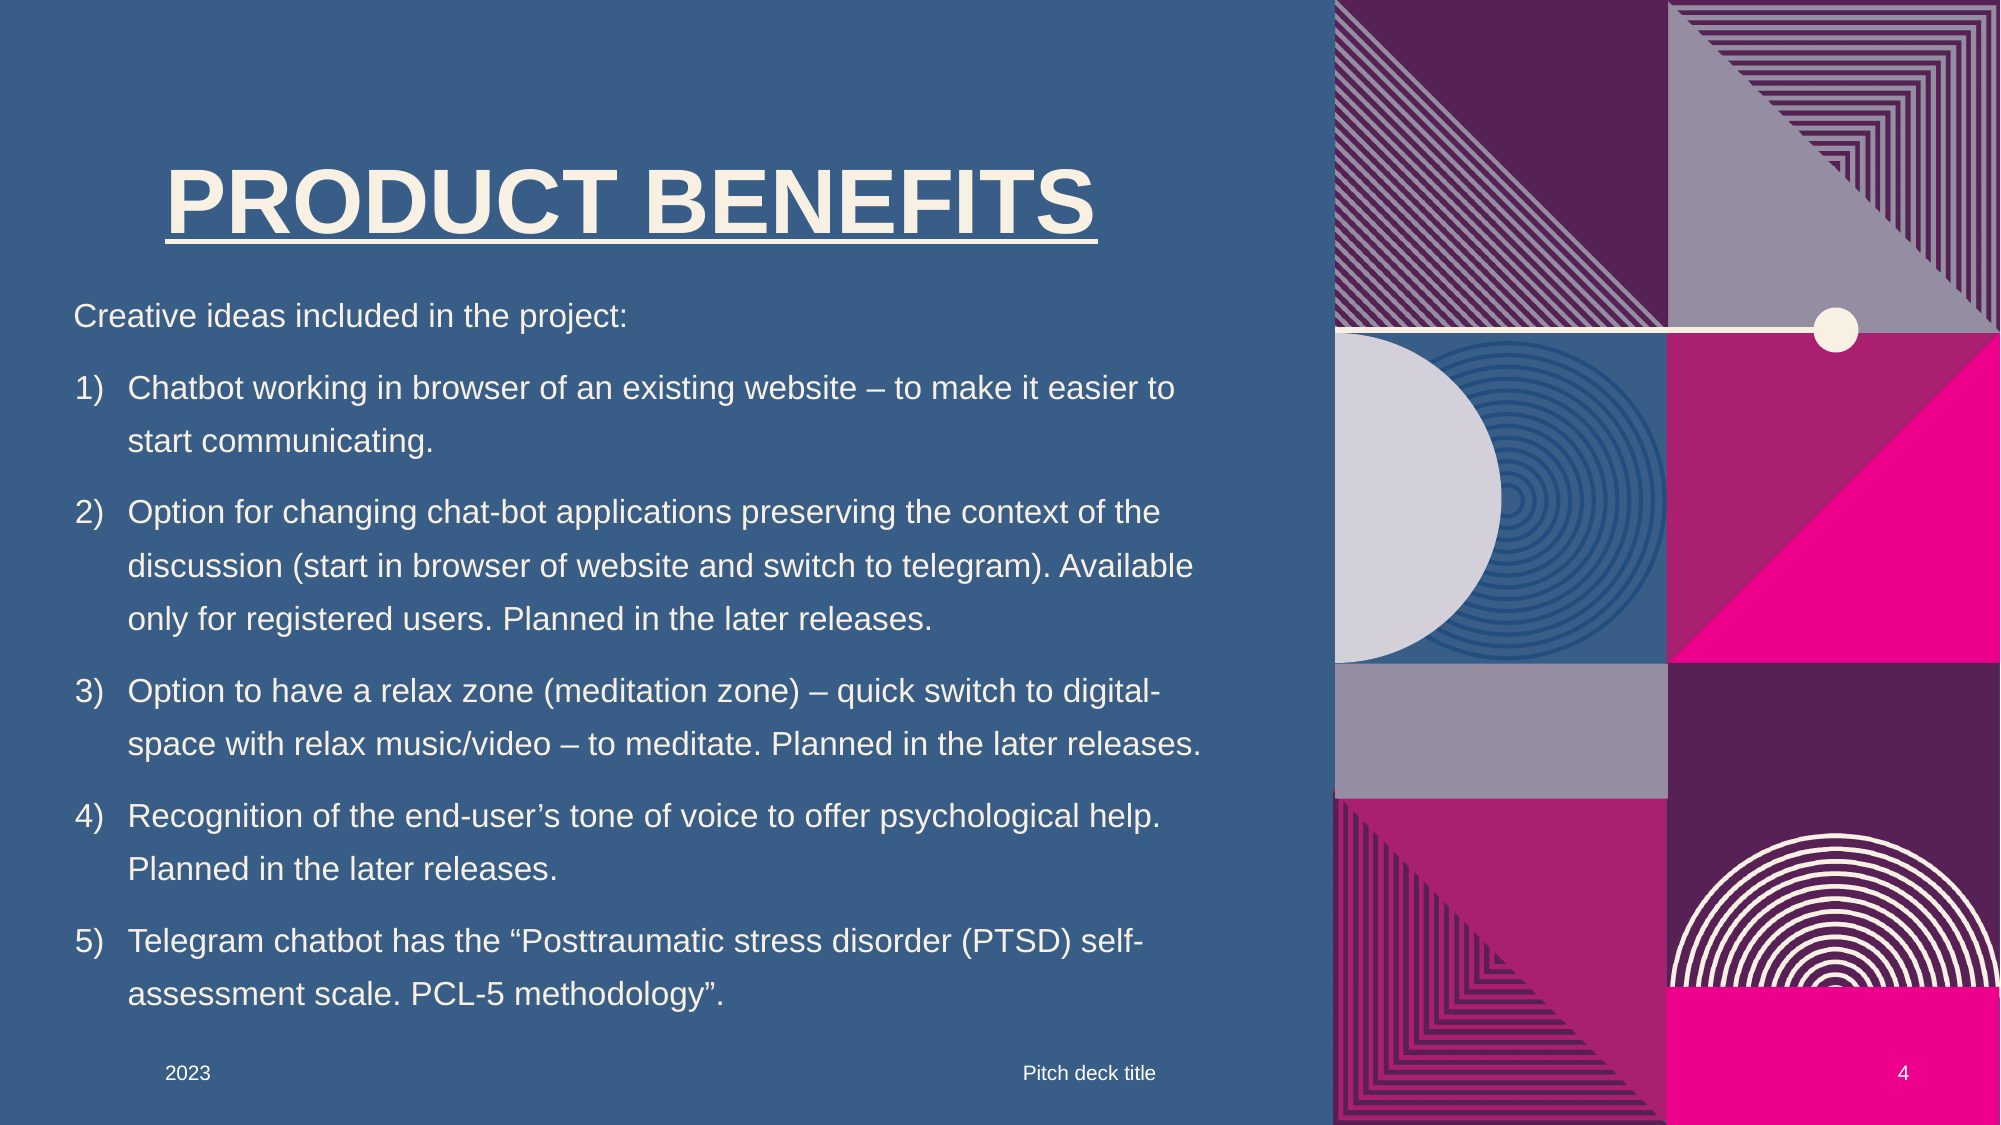

# PRODUCT BENEFITS
Creative ideas included in the project:
Chatbot working in browser of an existing website – to make it easier to start communicating.
Option for changing chat-bot applications preserving the context of the discussion (start in browser of website and switch to telegram). Available only for registered users. Planned in the later releases.
Option to have a relax zone (meditation zone) – quick switch to digital-space with relax music/video – to meditate. Planned in the later releases.
Recognition of the end-user’s tone of voice to offer psychological help. Planned in the later releases.
Telegram chatbot has the “Posttraumatic stress disorder (PTSD) self-assessment scale. PCL-5 methodology”.
2023
Pitch deck title
4